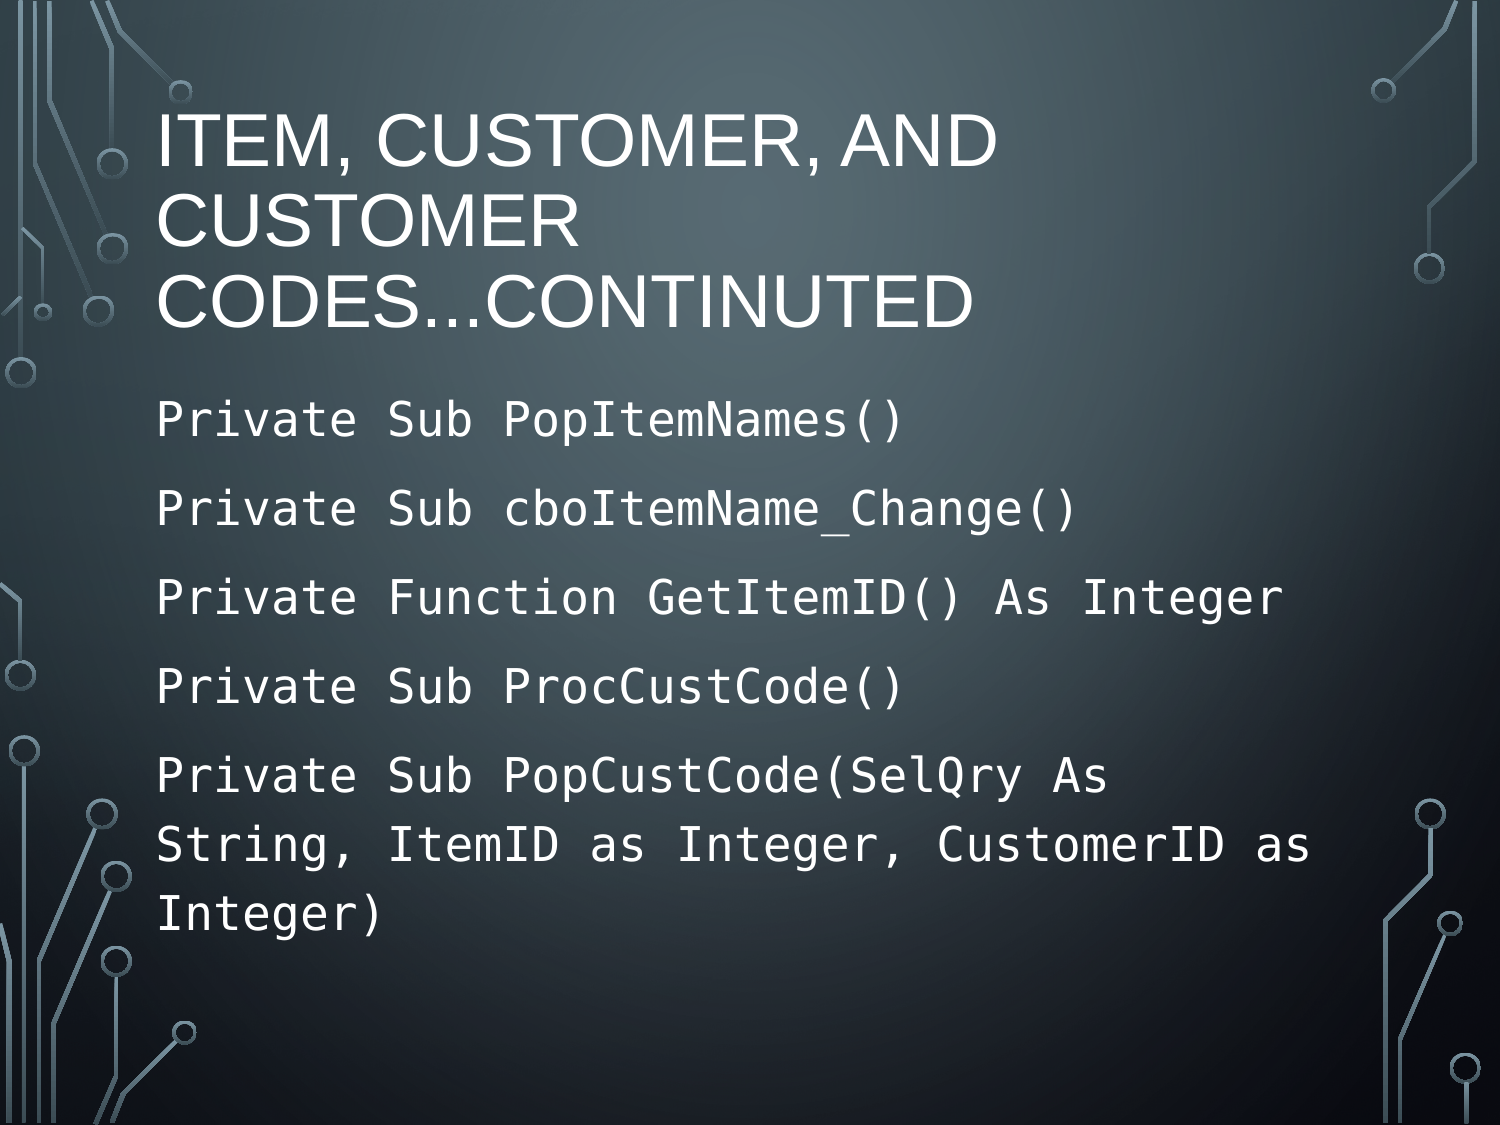

# Item, Customer, and Customer Codes...Continuted
Private Sub PopItemNames()
Private Sub cboItemName_Change()
Private Function GetItemID() As Integer
Private Sub ProcCustCode()
Private Sub PopCustCode(SelQry As String, ItemID as Integer, CustomerID as Integer)